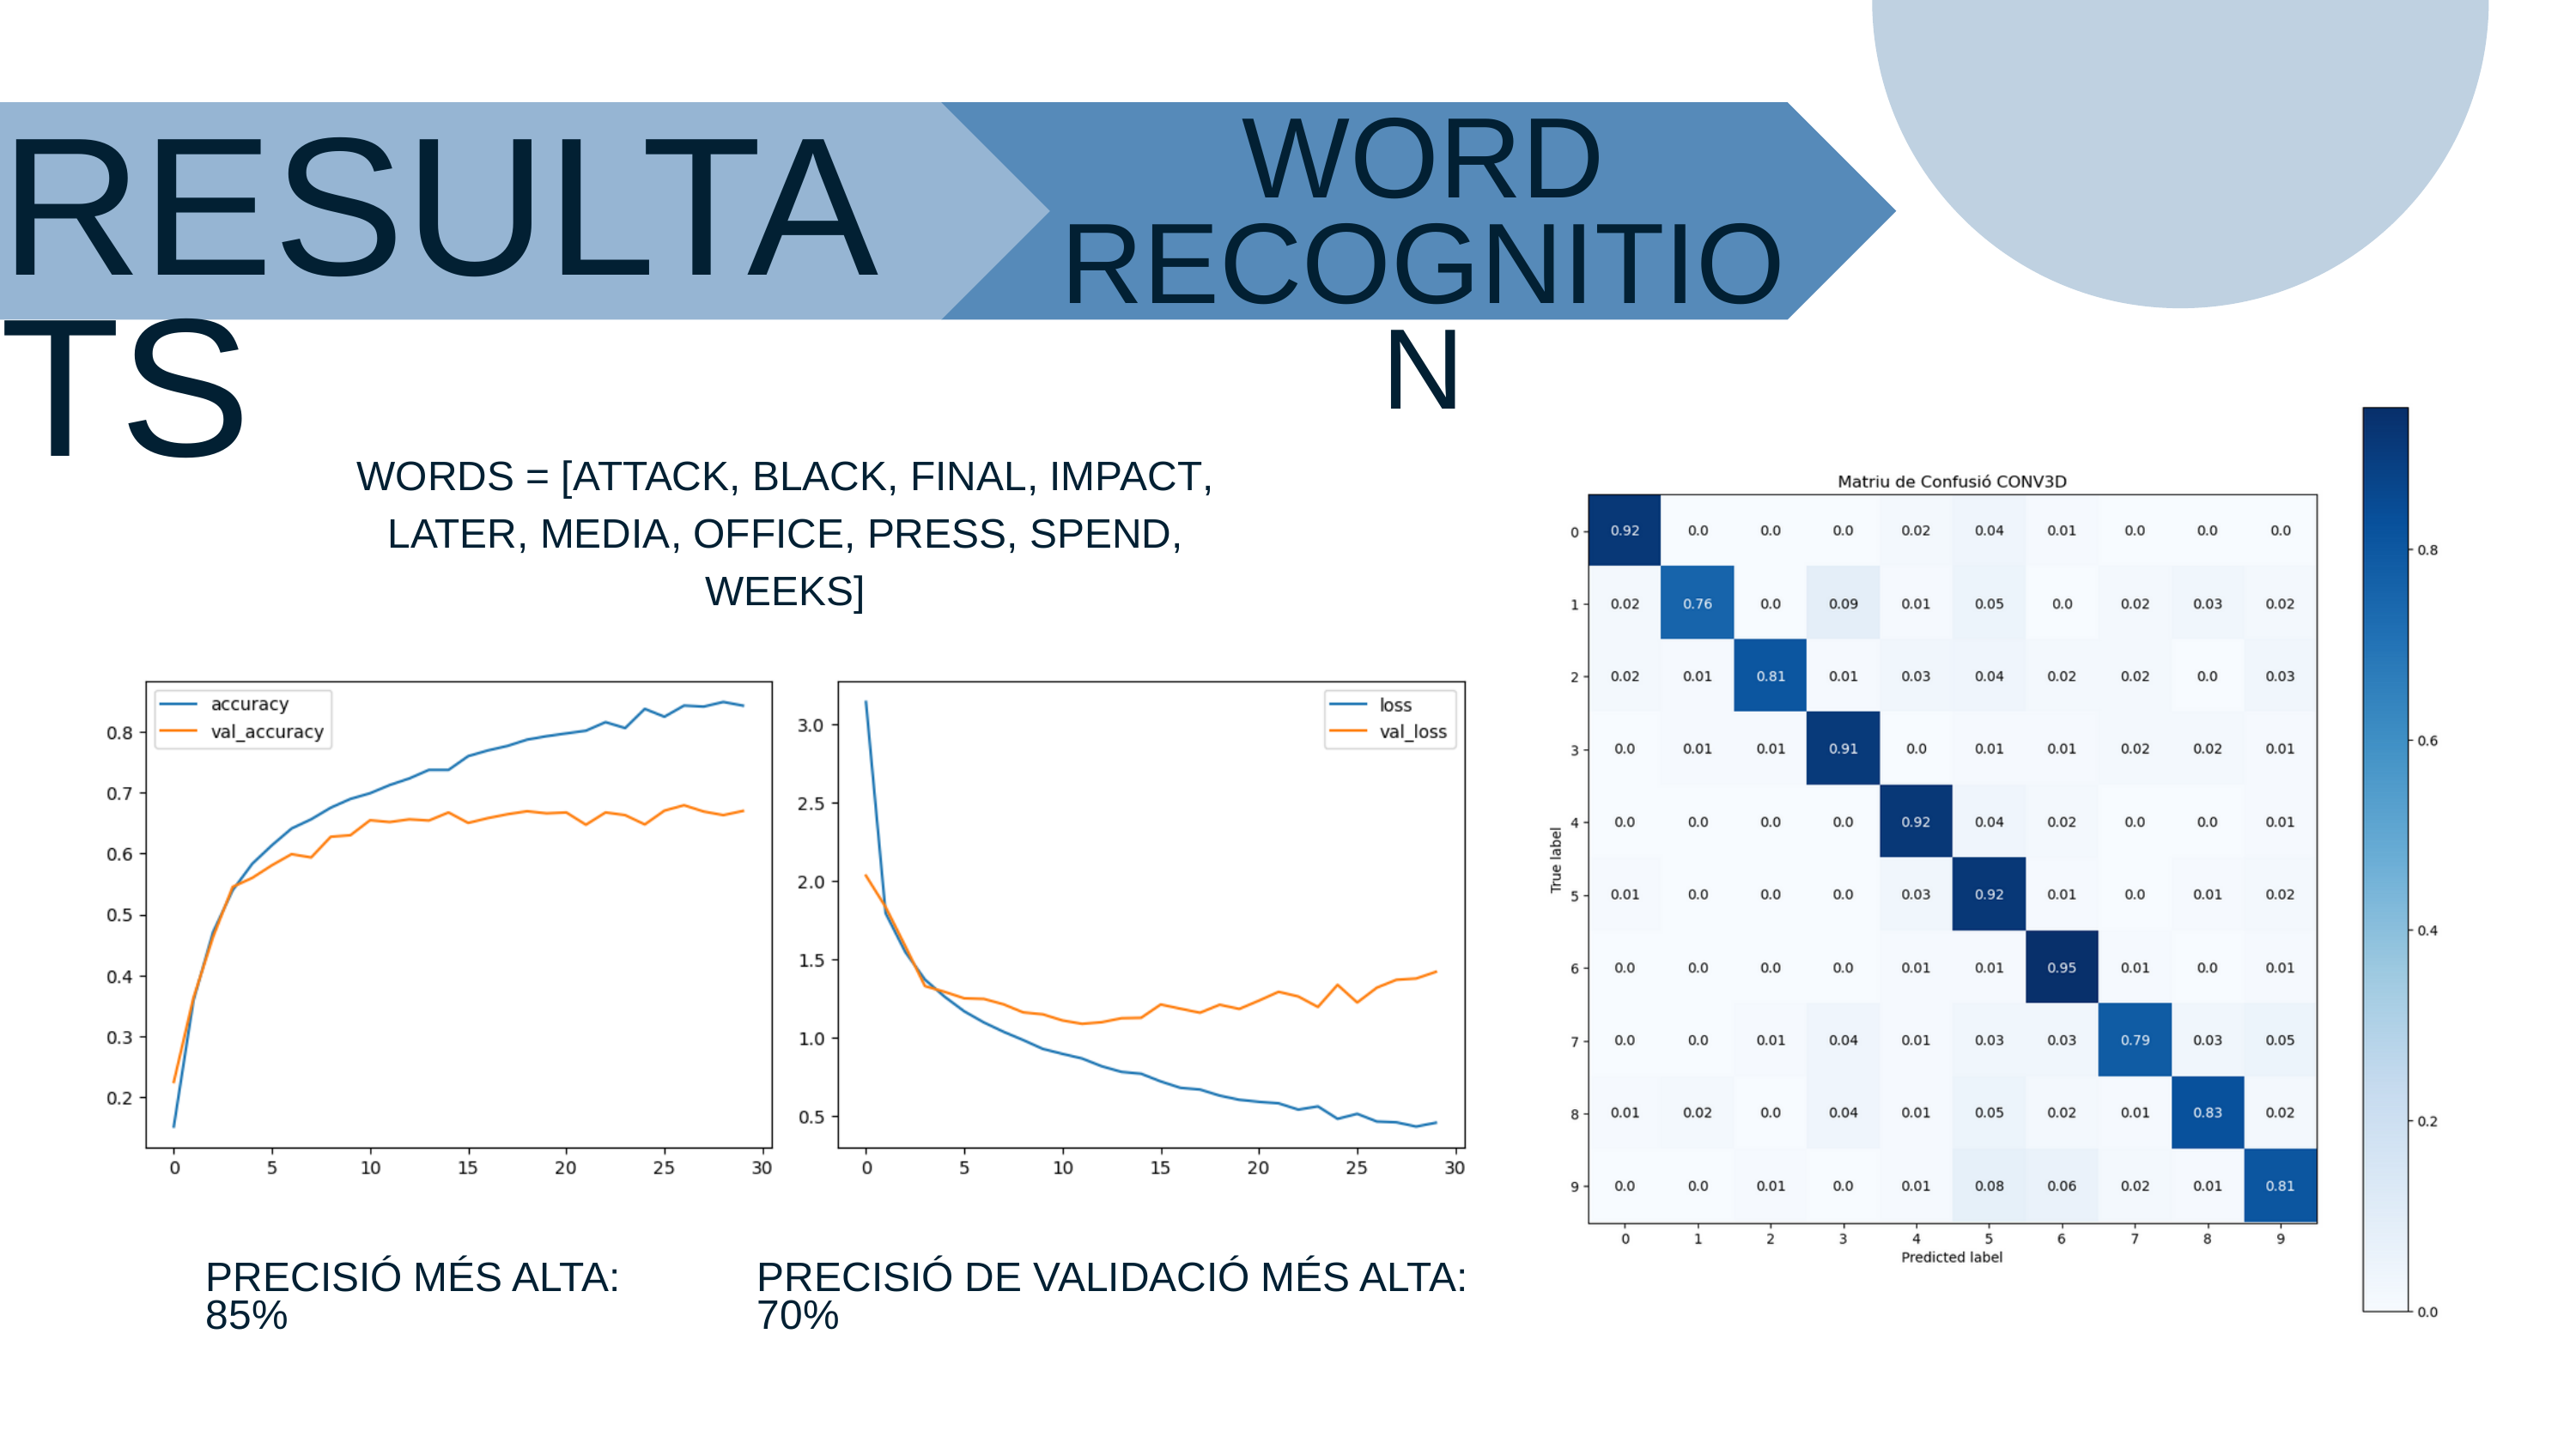

WORD
RECOGNITION
RESULTATS

WORDS = [ATTACK, BLACK, FINAL, IMPACT, LATER, MEDIA, OFFICE, PRESS, SPEND, WEEKS]

PRECISIÓ MÉS ALTA: 85%
PRECISIÓ DE VALIDACIÓ MÉS ALTA: 70%